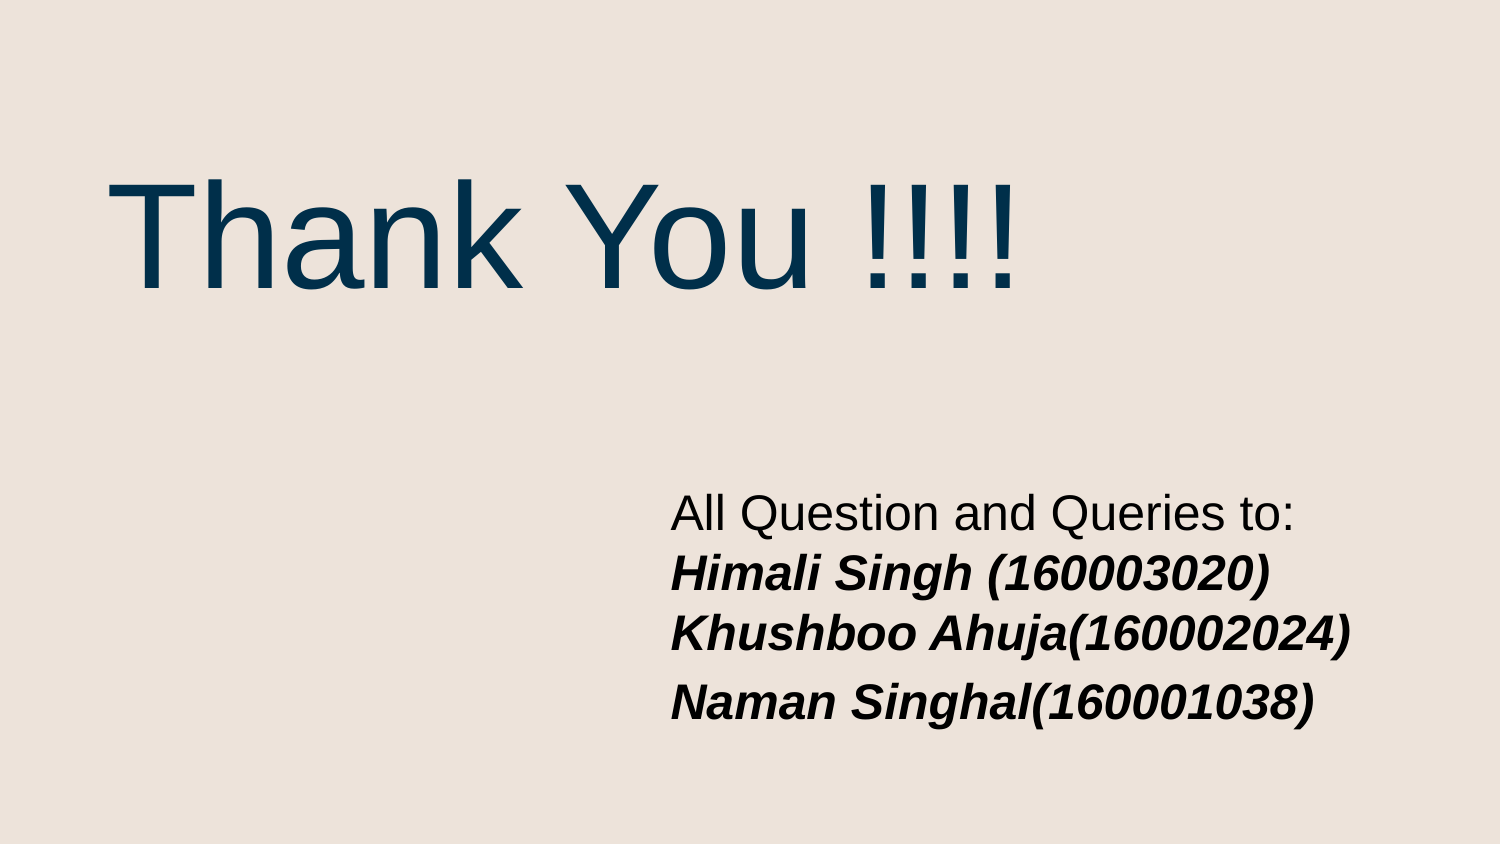

# Thank You !!!!

All Question and Queries to:
Himali Singh (160003020)
Khushboo Ahuja(160002024)
Naman Singhal(160001038)